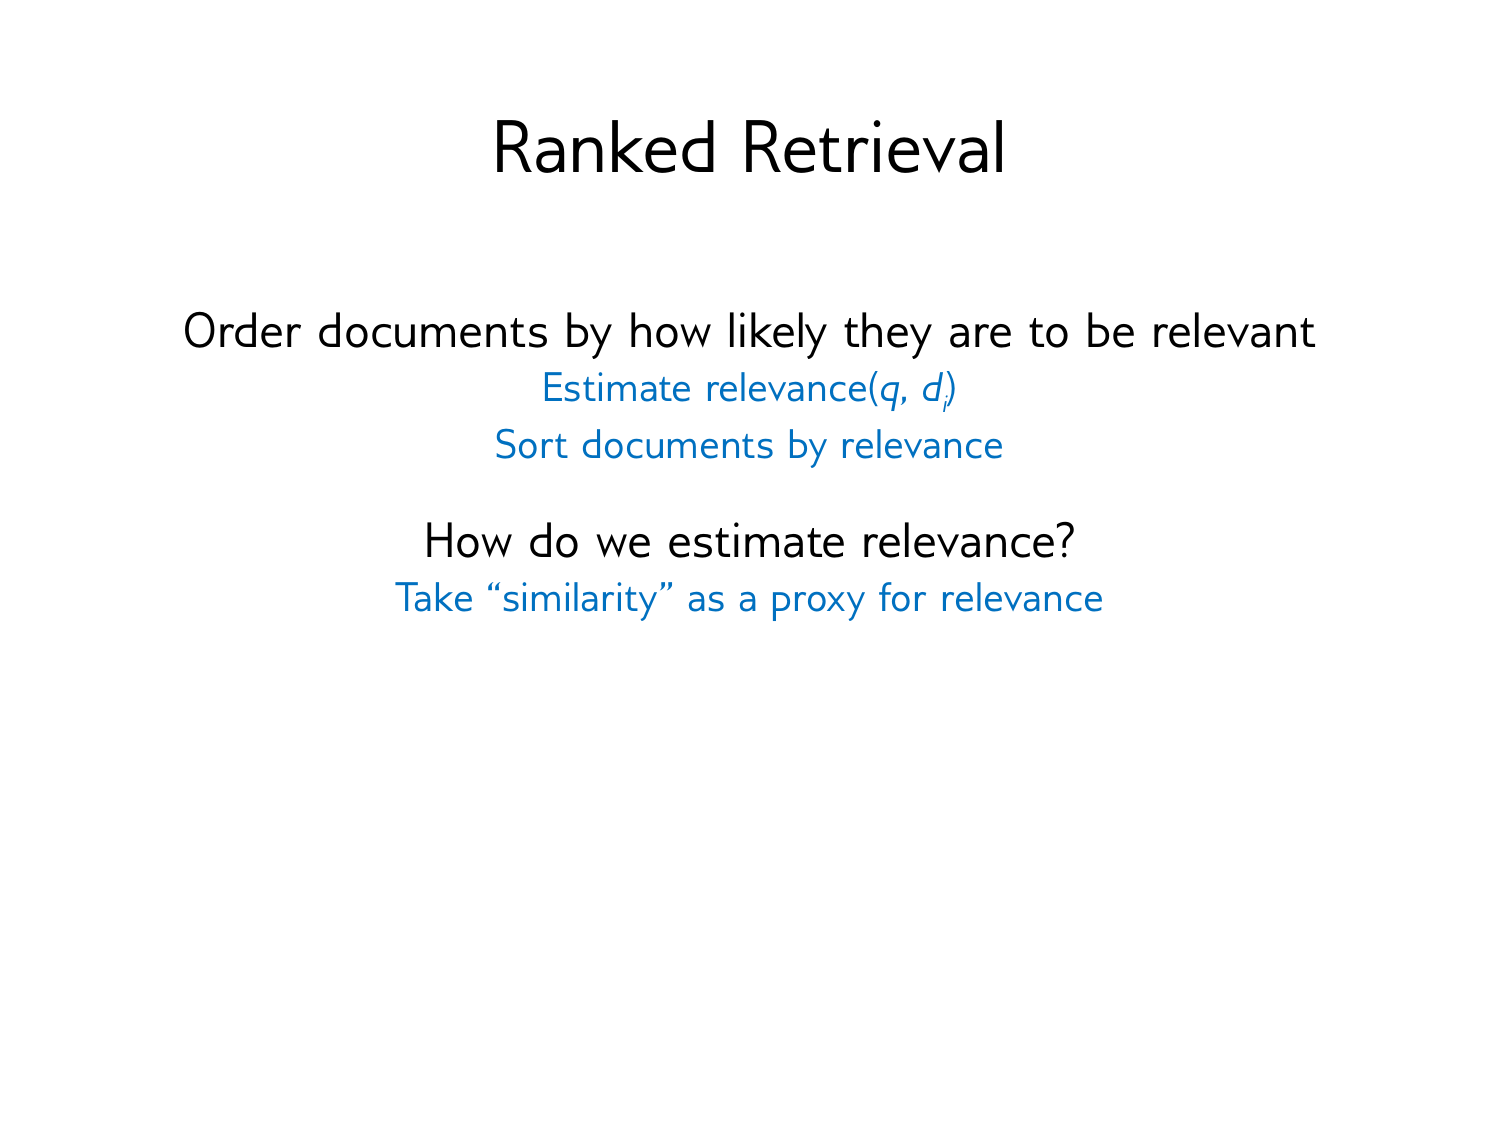

Ranked Retrieval
Order documents by how likely they are to be relevant
Estimate relevance(q, di)
Sort documents by relevance
How do we estimate relevance?
Take “similarity” as a proxy for relevance